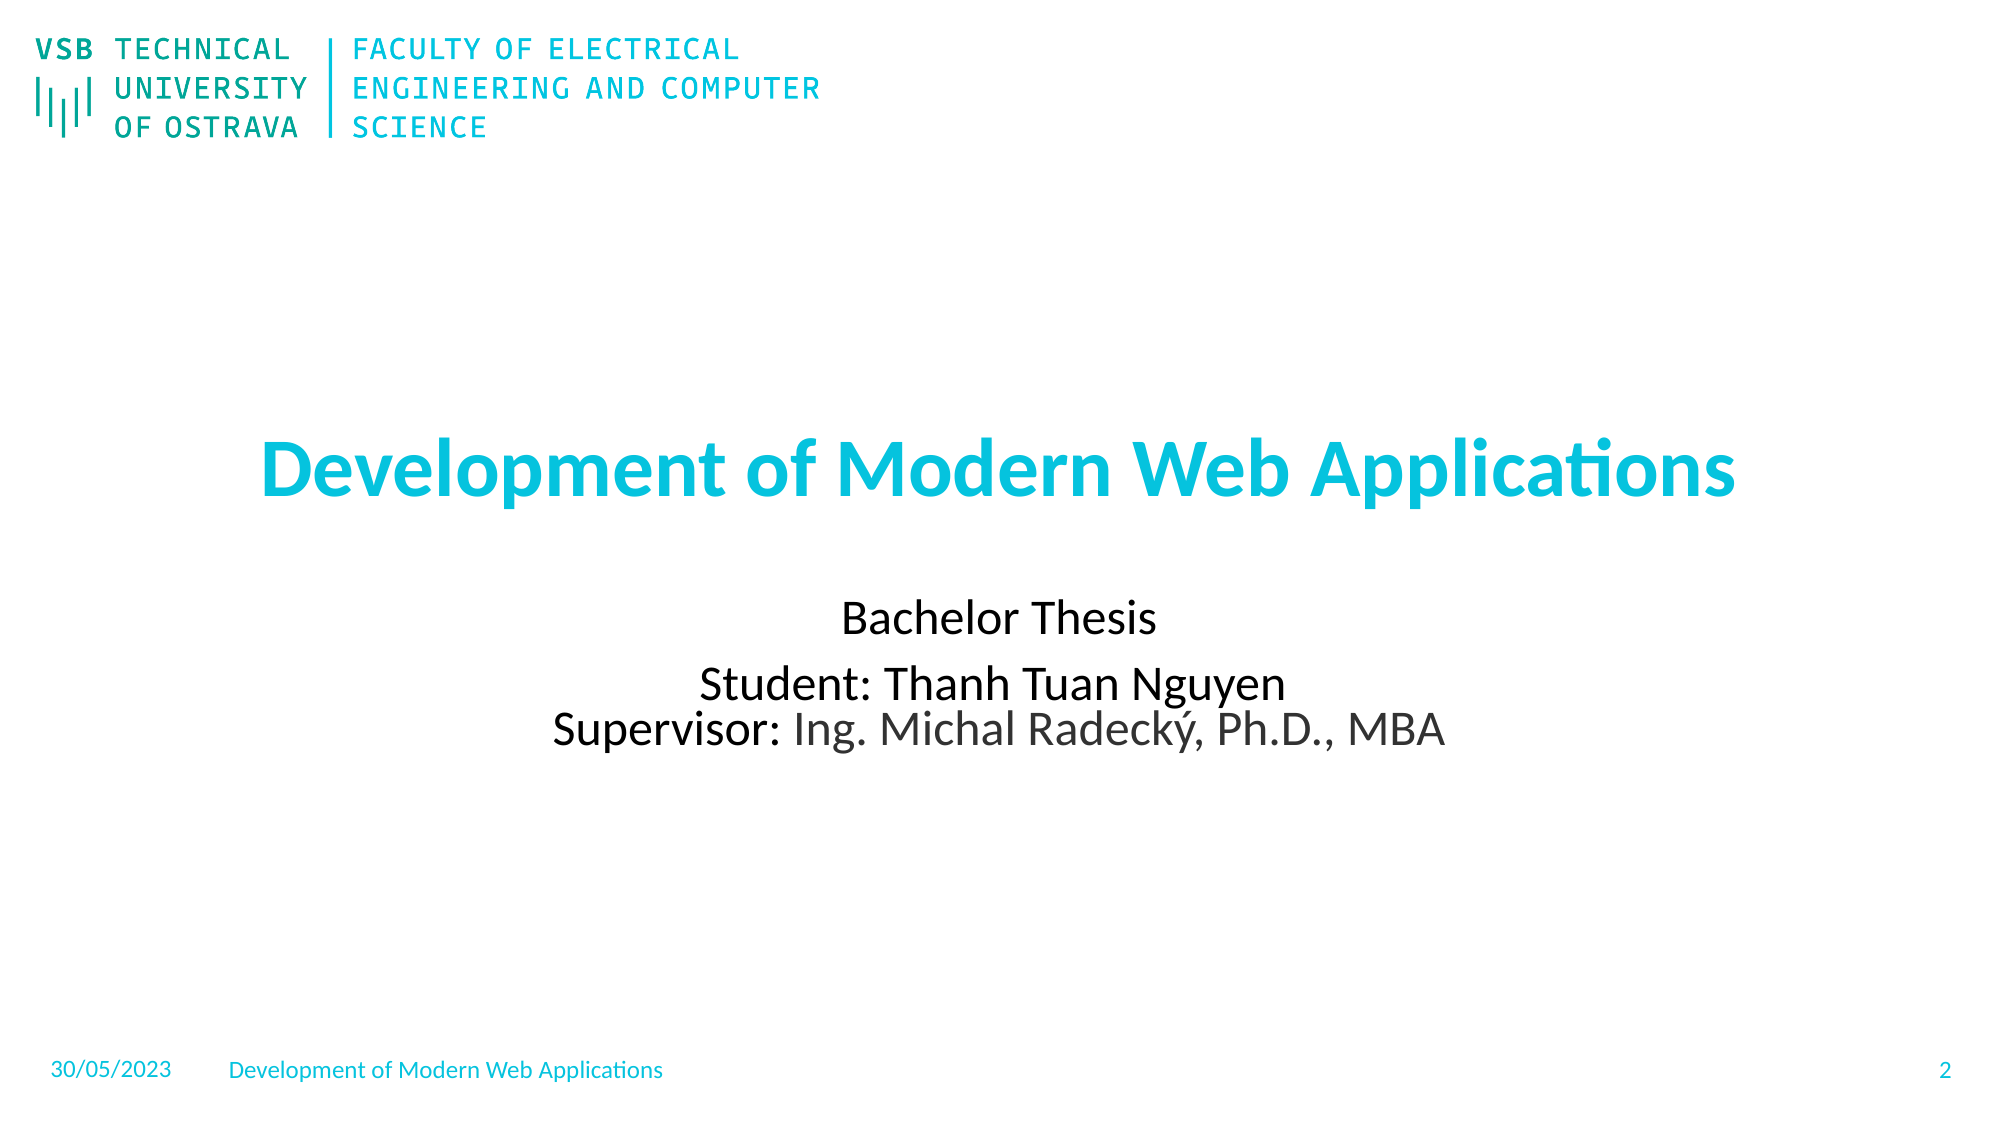

# Development of Modern Web Applications
Bachelor Thesis
Student: Thanh Tuan Nguyen
Supervisor: Ing. Michal Radecký, Ph.D., MBA
30/05/2023
2
Development of Modern Web Applications